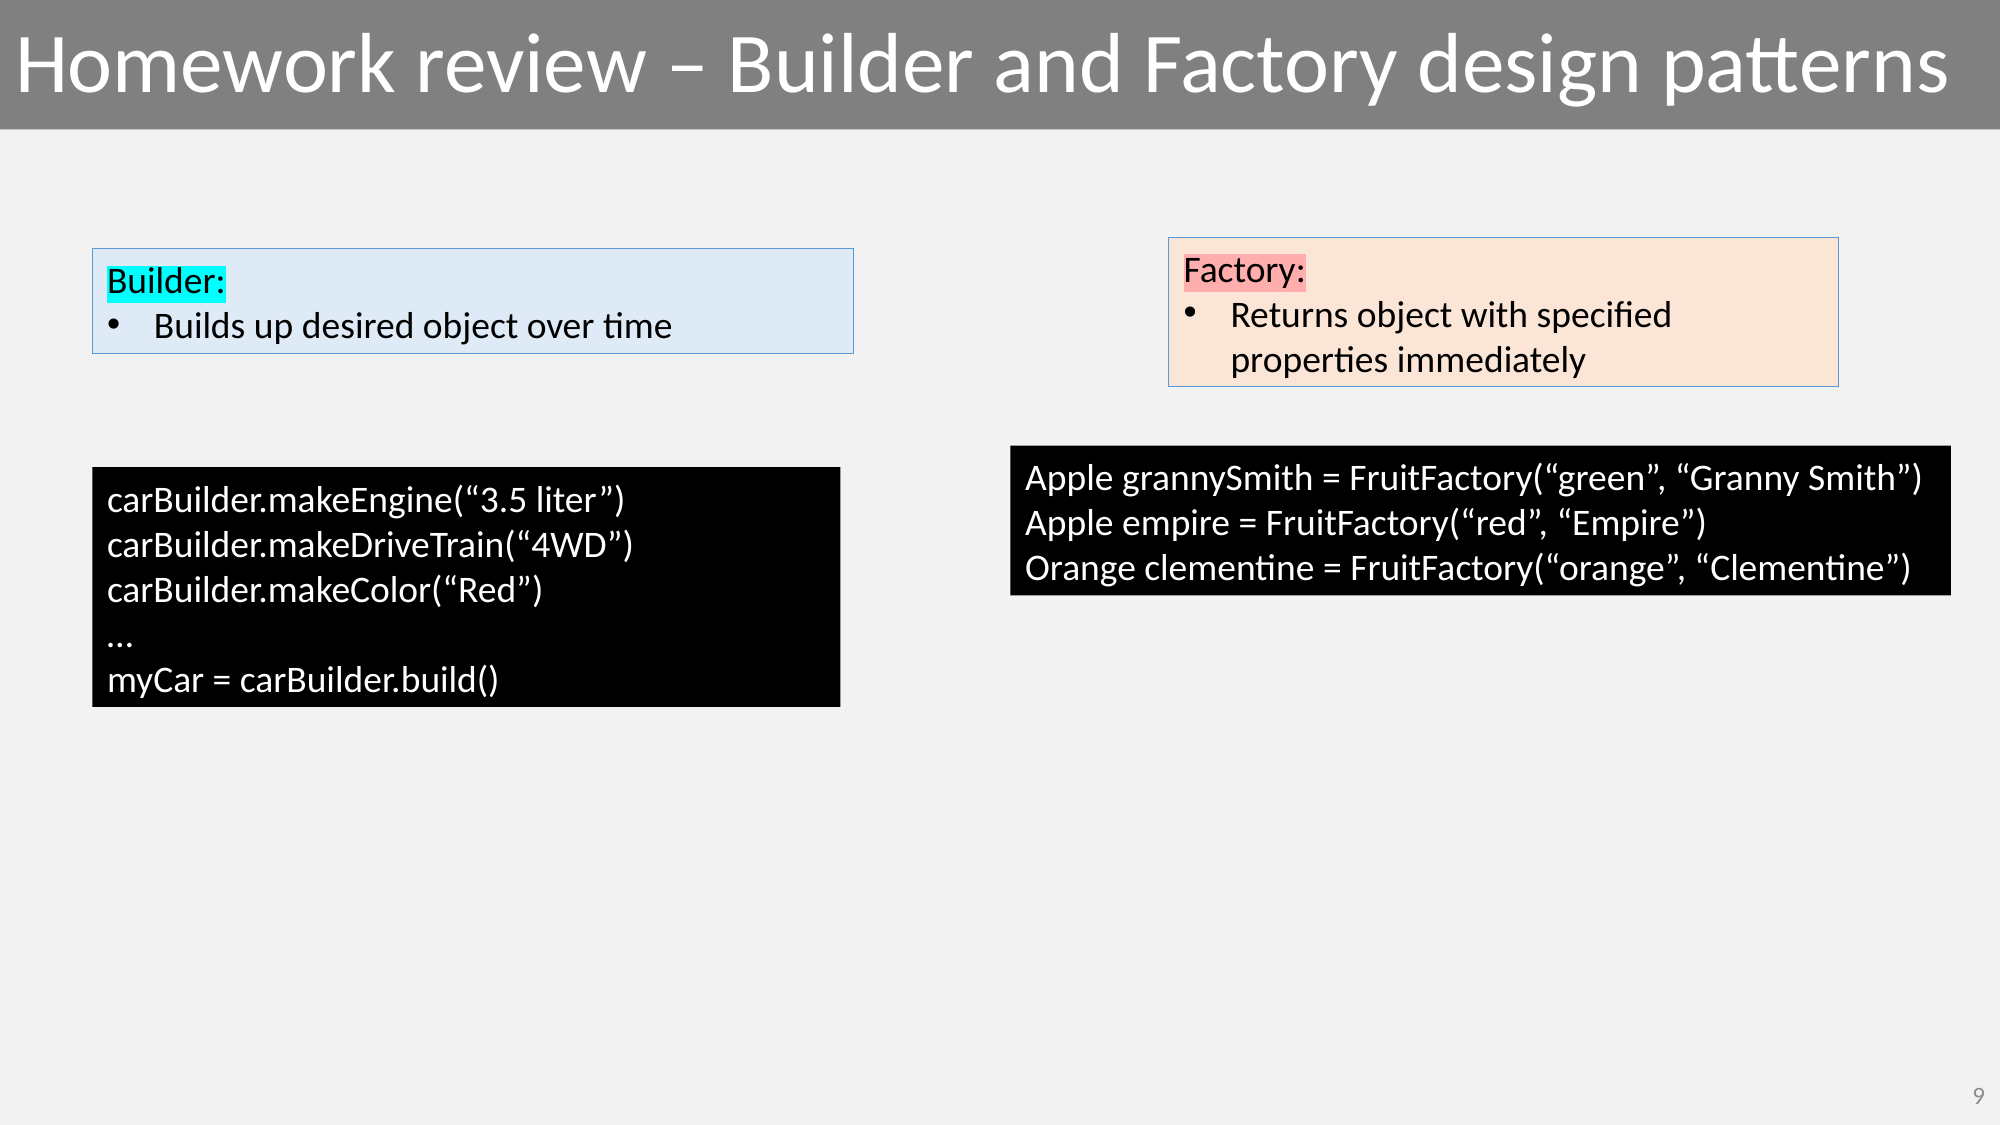

# Homework review – Builder and Factory design patterns
Factory:
Returns object with specified properties immediately
Builder:
Builds up desired object over time
Apple grannySmith = FruitFactory(“green”, “Granny Smith”)
Apple empire = FruitFactory(“red”, “Empire”)
Orange clementine = FruitFactory(“orange”, “Clementine”)
carBuilder.makeEngine(“3.5 liter”)
carBuilder.makeDriveTrain(“4WD”)
carBuilder.makeColor(“Red”)
…
myCar = carBuilder.build()
9